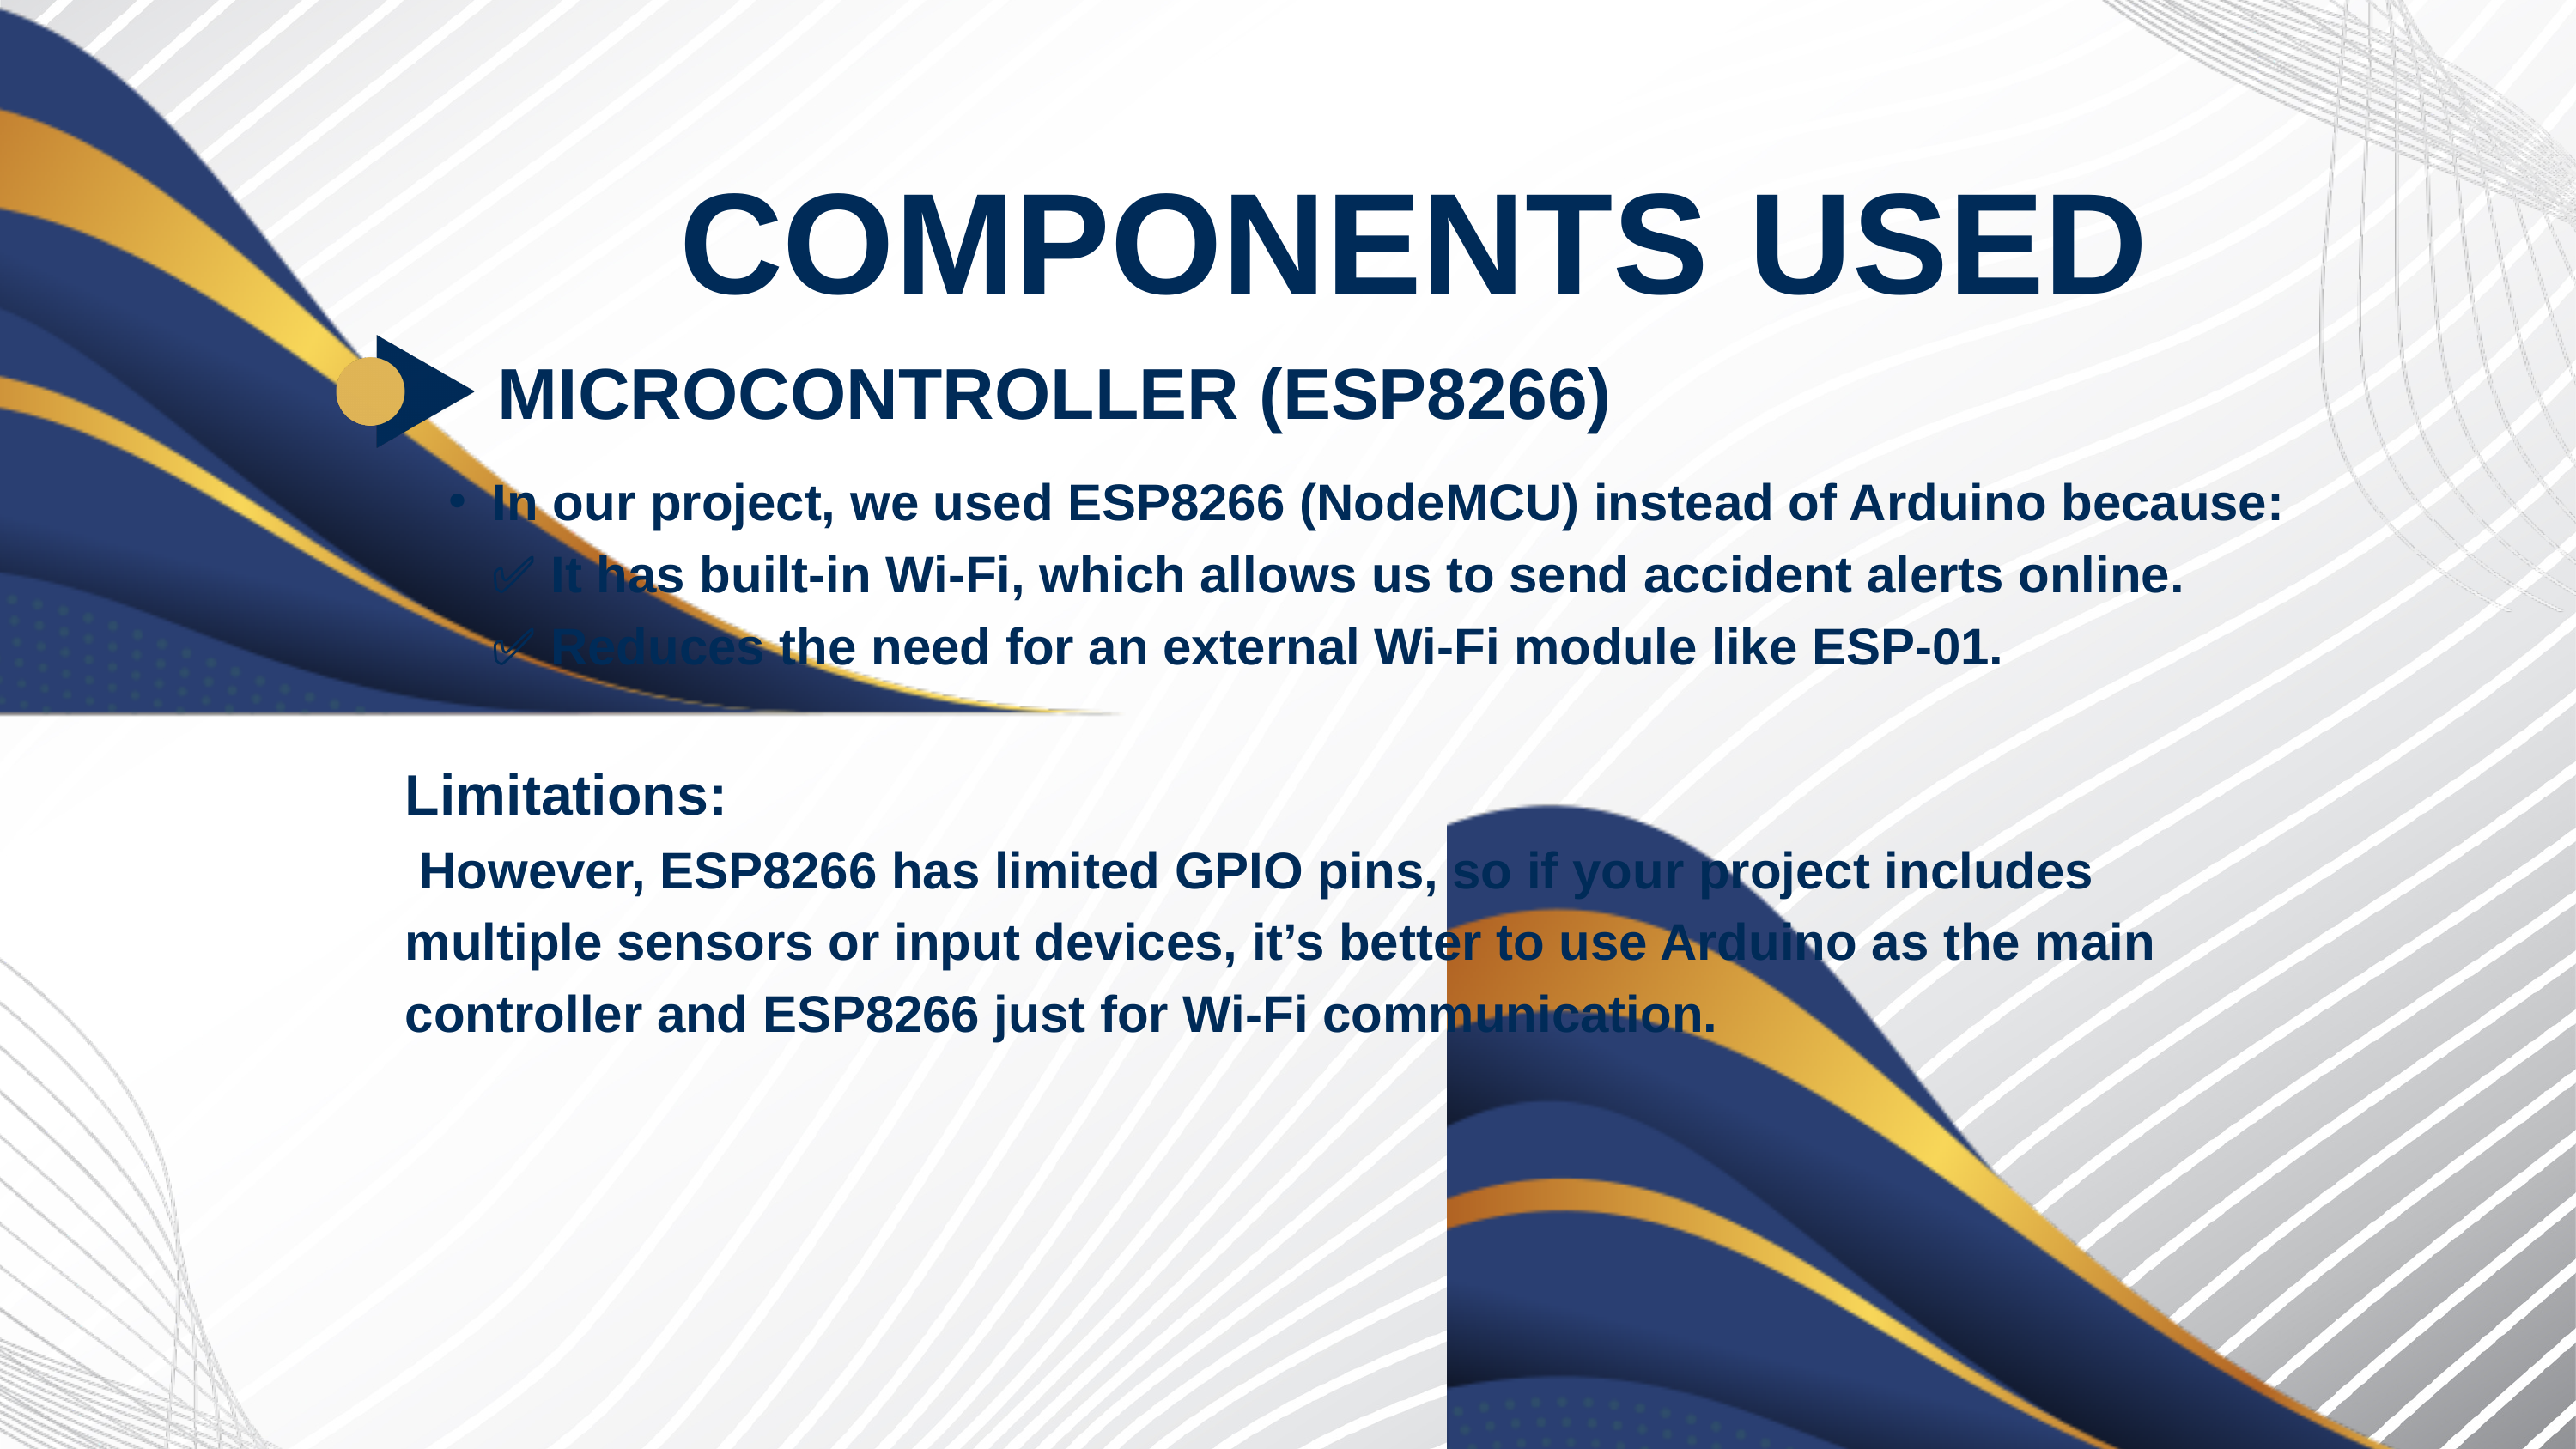

COMPONENTS USED
MICROCONTROLLER (ESP8266)

In our project, we used ESP8266 (NodeMCU) instead of Arduino because:
      ✅ It has built-in Wi-Fi, which allows us to send accident alerts online.
      ✅ Reduces the need for an external Wi-Fi module like ESP-01.

Limitations:
 However, ESP8266 has limited GPIO pins, so if your project includes    multiple sensors or input devices, it’s better to use Arduino as the main controller and ESP8266 just for Wi-Fi communication.